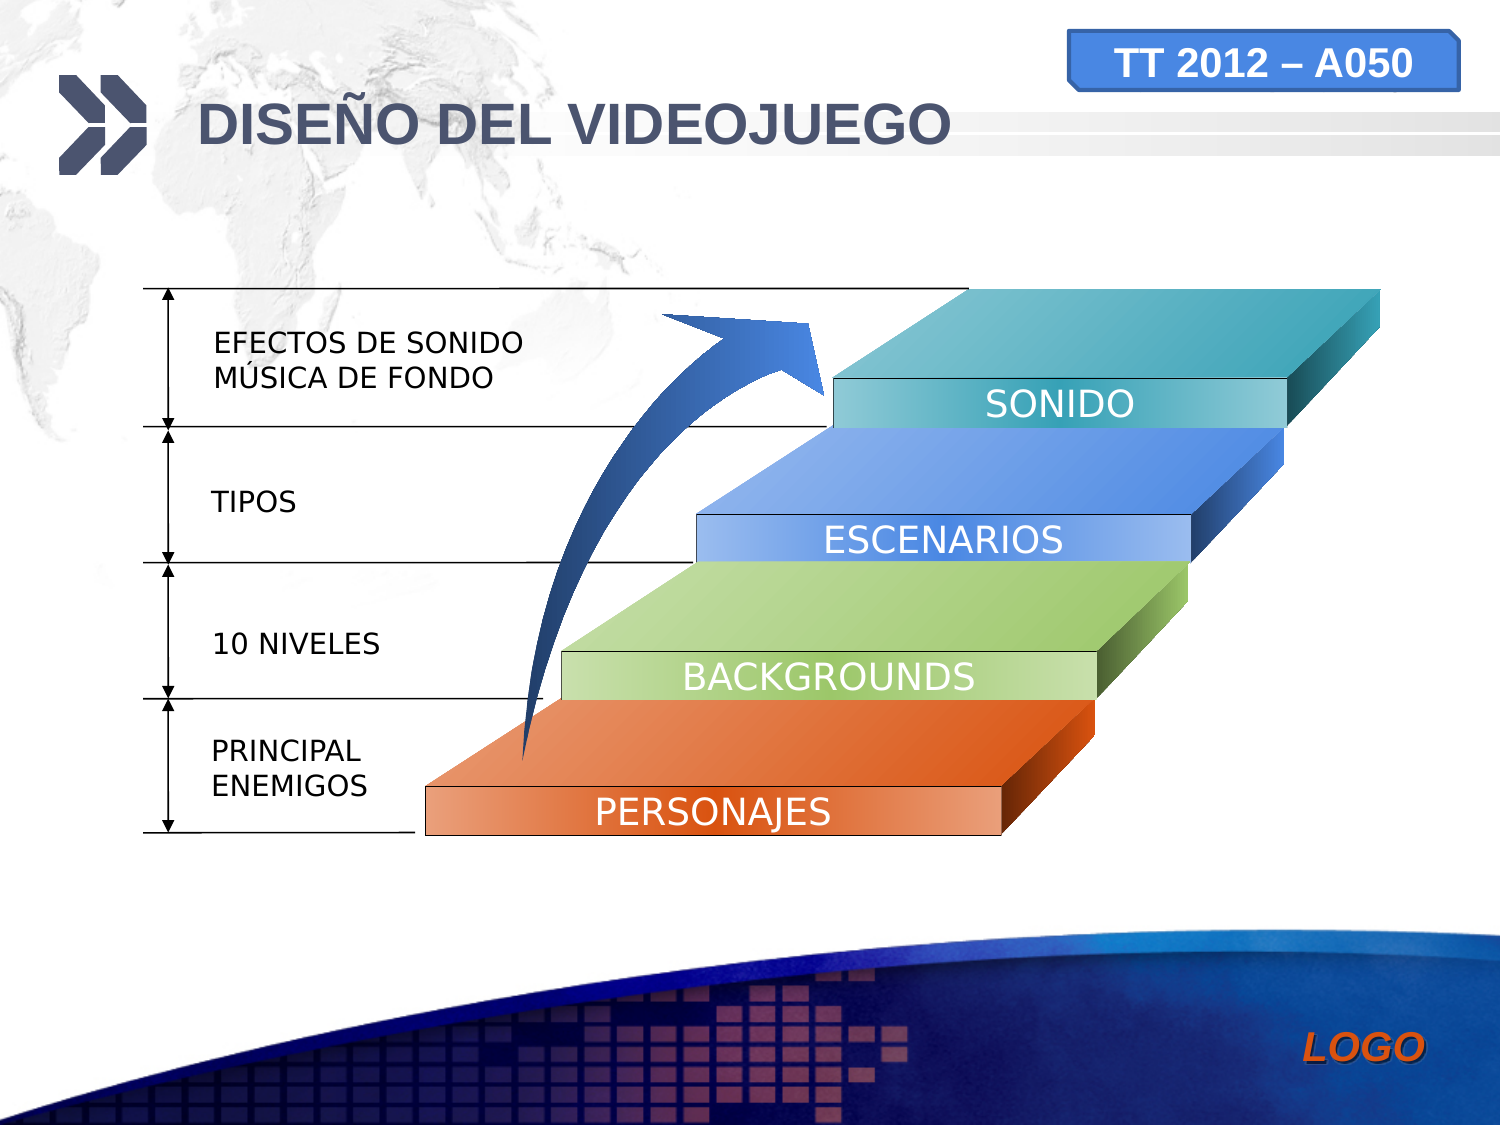

TT 2012 – A050
# DISEÑO DEL VIDEOJUEGO

EFECTOS DE SONIDO
MÚSICA DE FONDO

TIPOS

10 NIVELES

PRINCIPAL
ENEMIGOS

SONIDO

ESCENARIOS

BACKGROUNDS

PERSONAJES